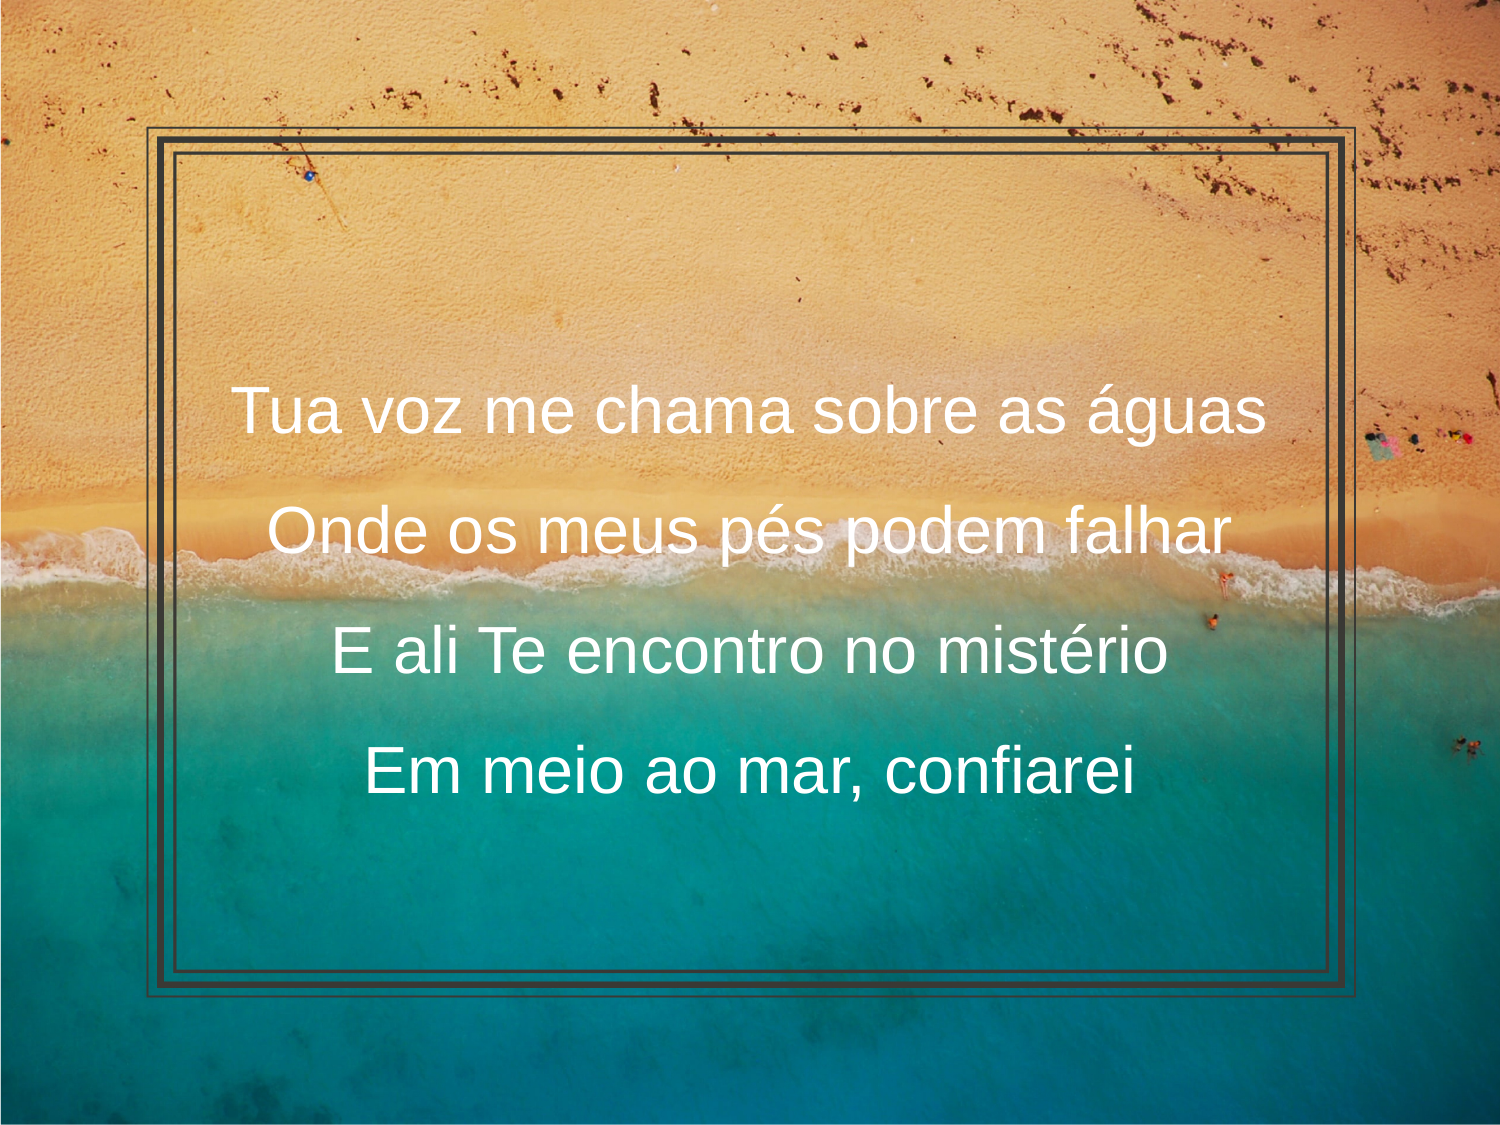

Tua voz me chama sobre as águas
Onde os meus pés podem falhar
E ali Te encontro no mistério
Em meio ao mar, confiarei